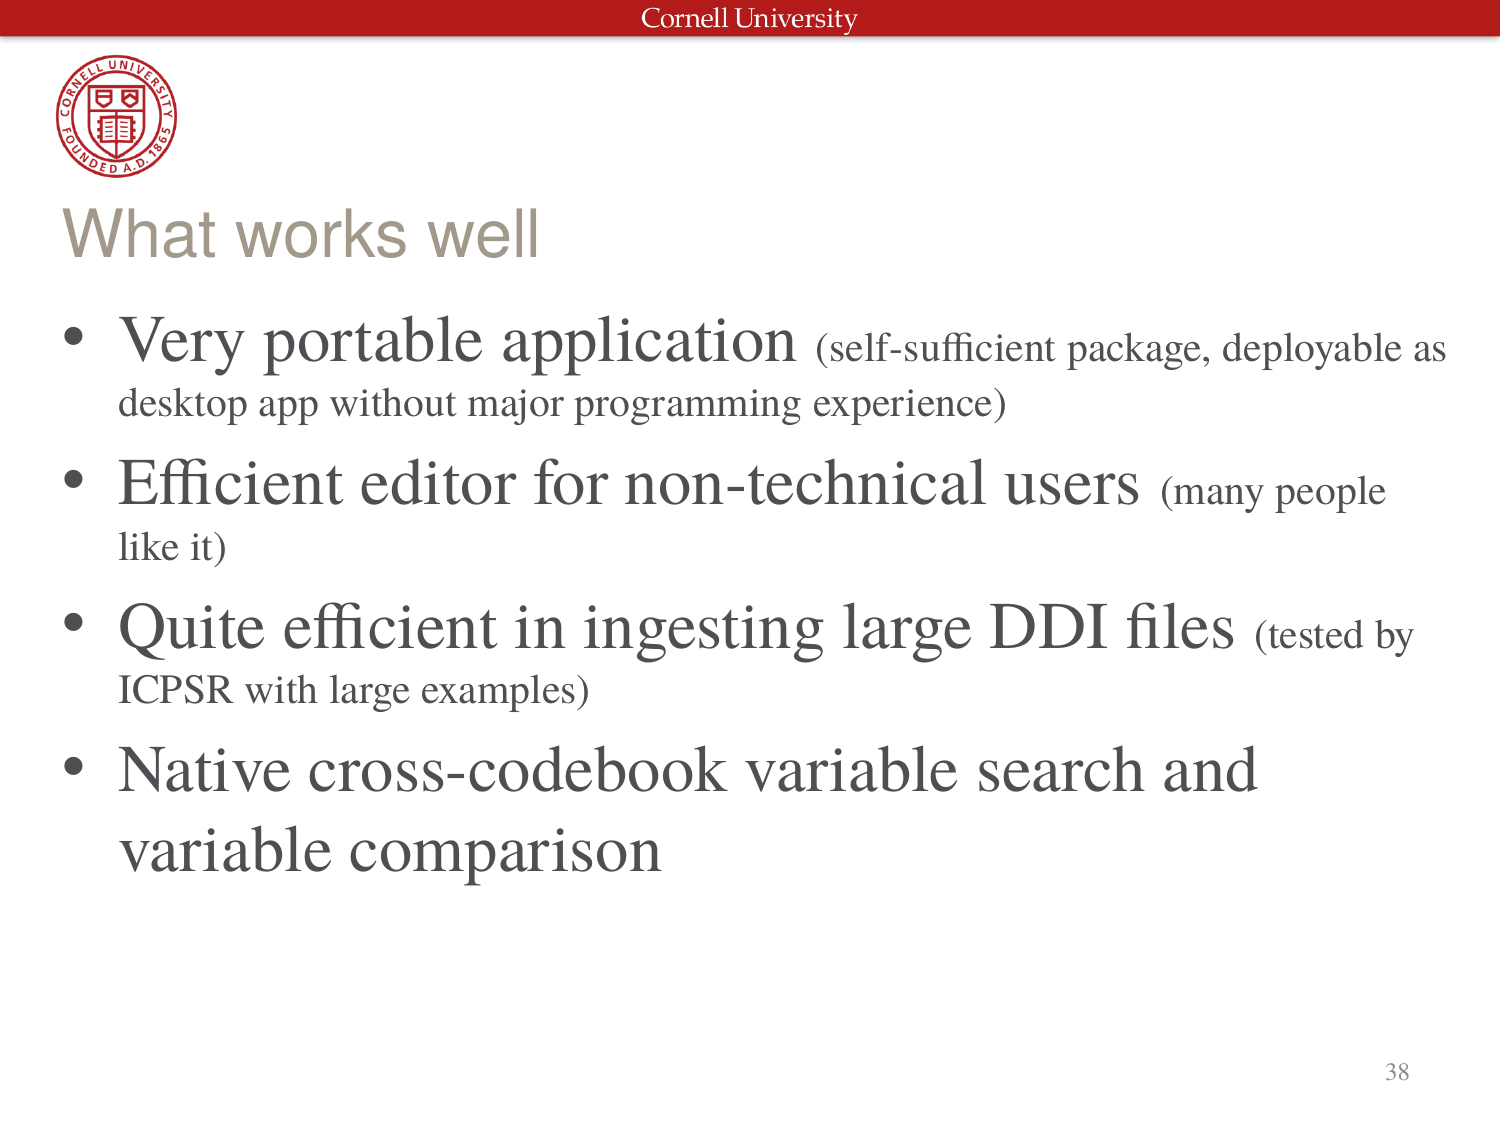

# What works well
Very portable application (self-sufficient package, deployable as desktop app without major programming experience)
Efficient editor for non-technical users (many people like it)
Quite efficient in ingesting large DDI files (tested by ICPSR with large examples)
Native cross-codebook variable search and variable comparison
38